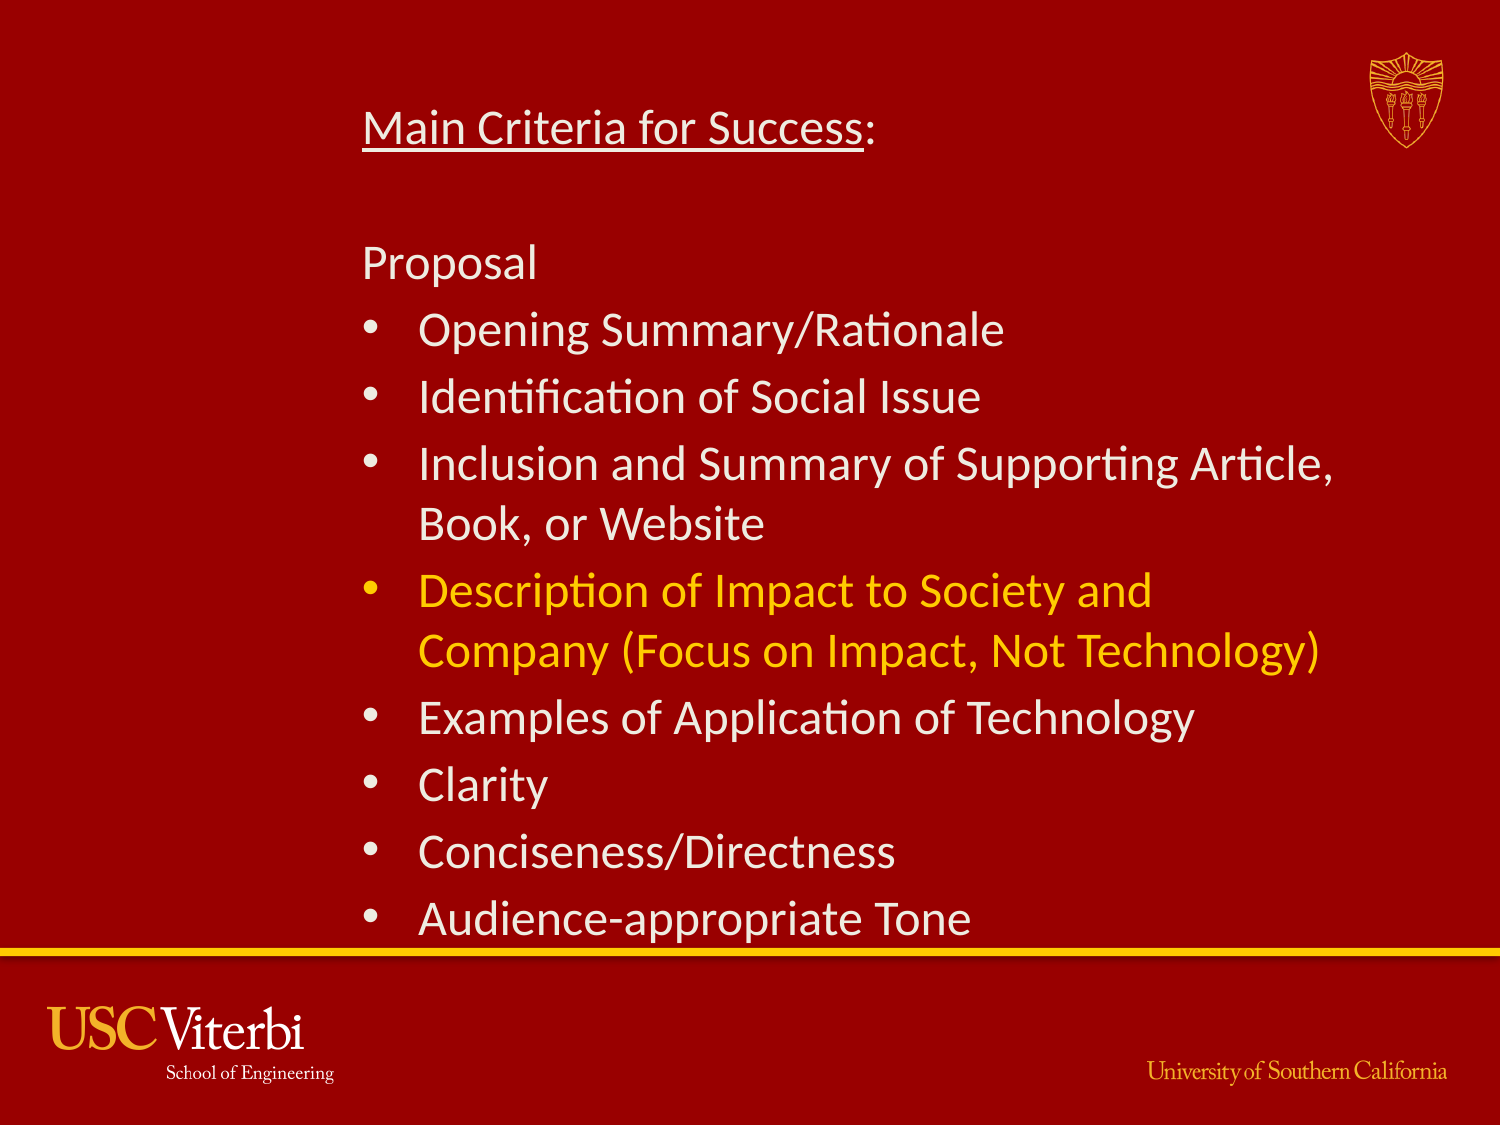

#
Main Criteria for Success:

Proposal
Opening Summary/Rationale
Identification of Social Issue
Inclusion and Summary of Supporting Article, Book, or Website
Description of Impact to Society and Company (Focus on Impact, Not Technology)
Examples of Application of Technology
Clarity
Conciseness/Directness
Audience-appropriate Tone